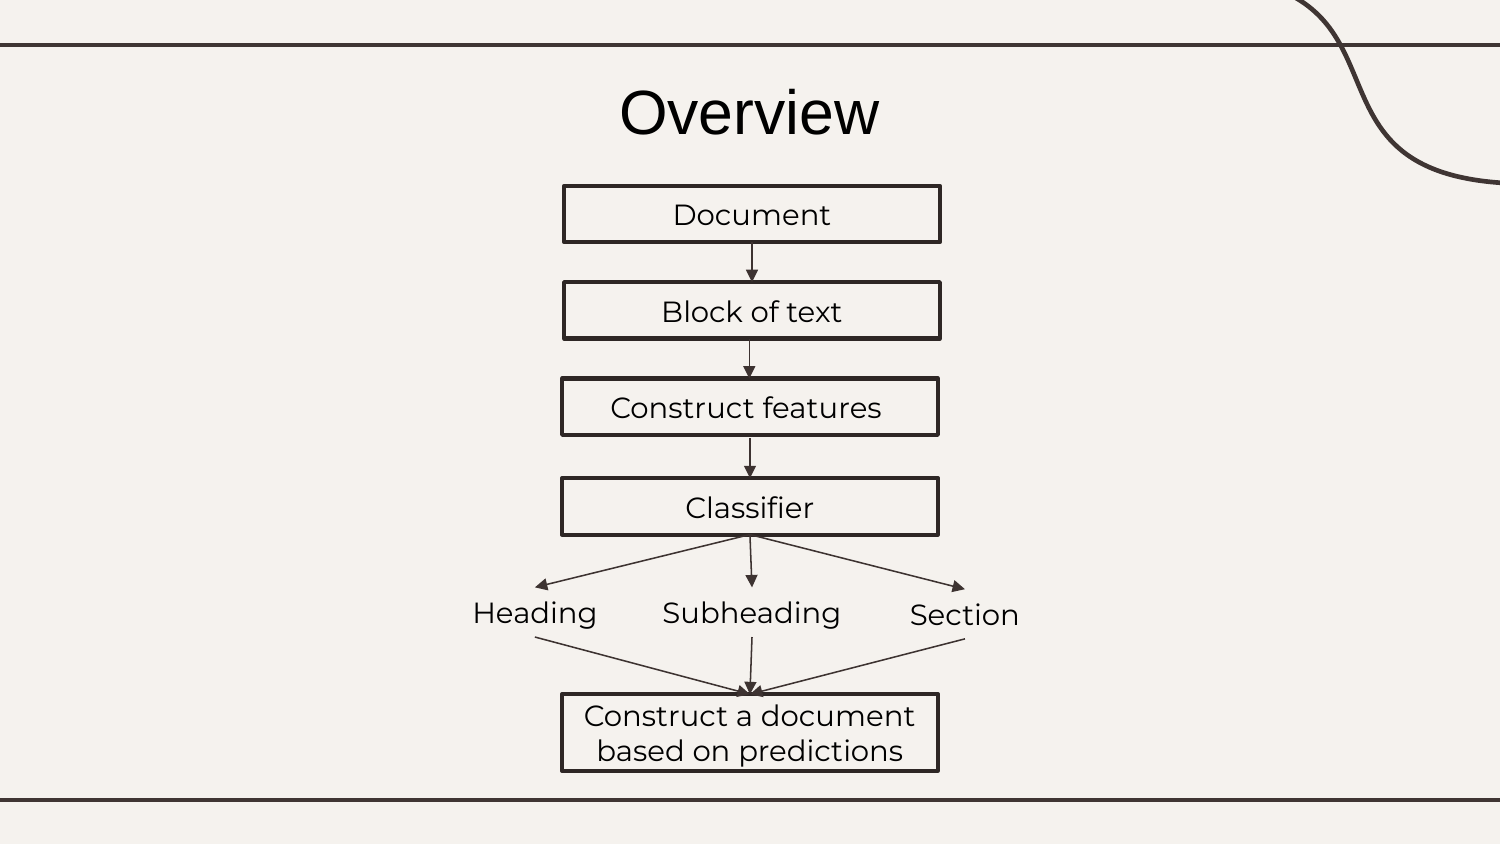

# Overview
Document
Block of text
Construct features
Classifier
Heading
Subheading
Section
Construct a document based on predictions